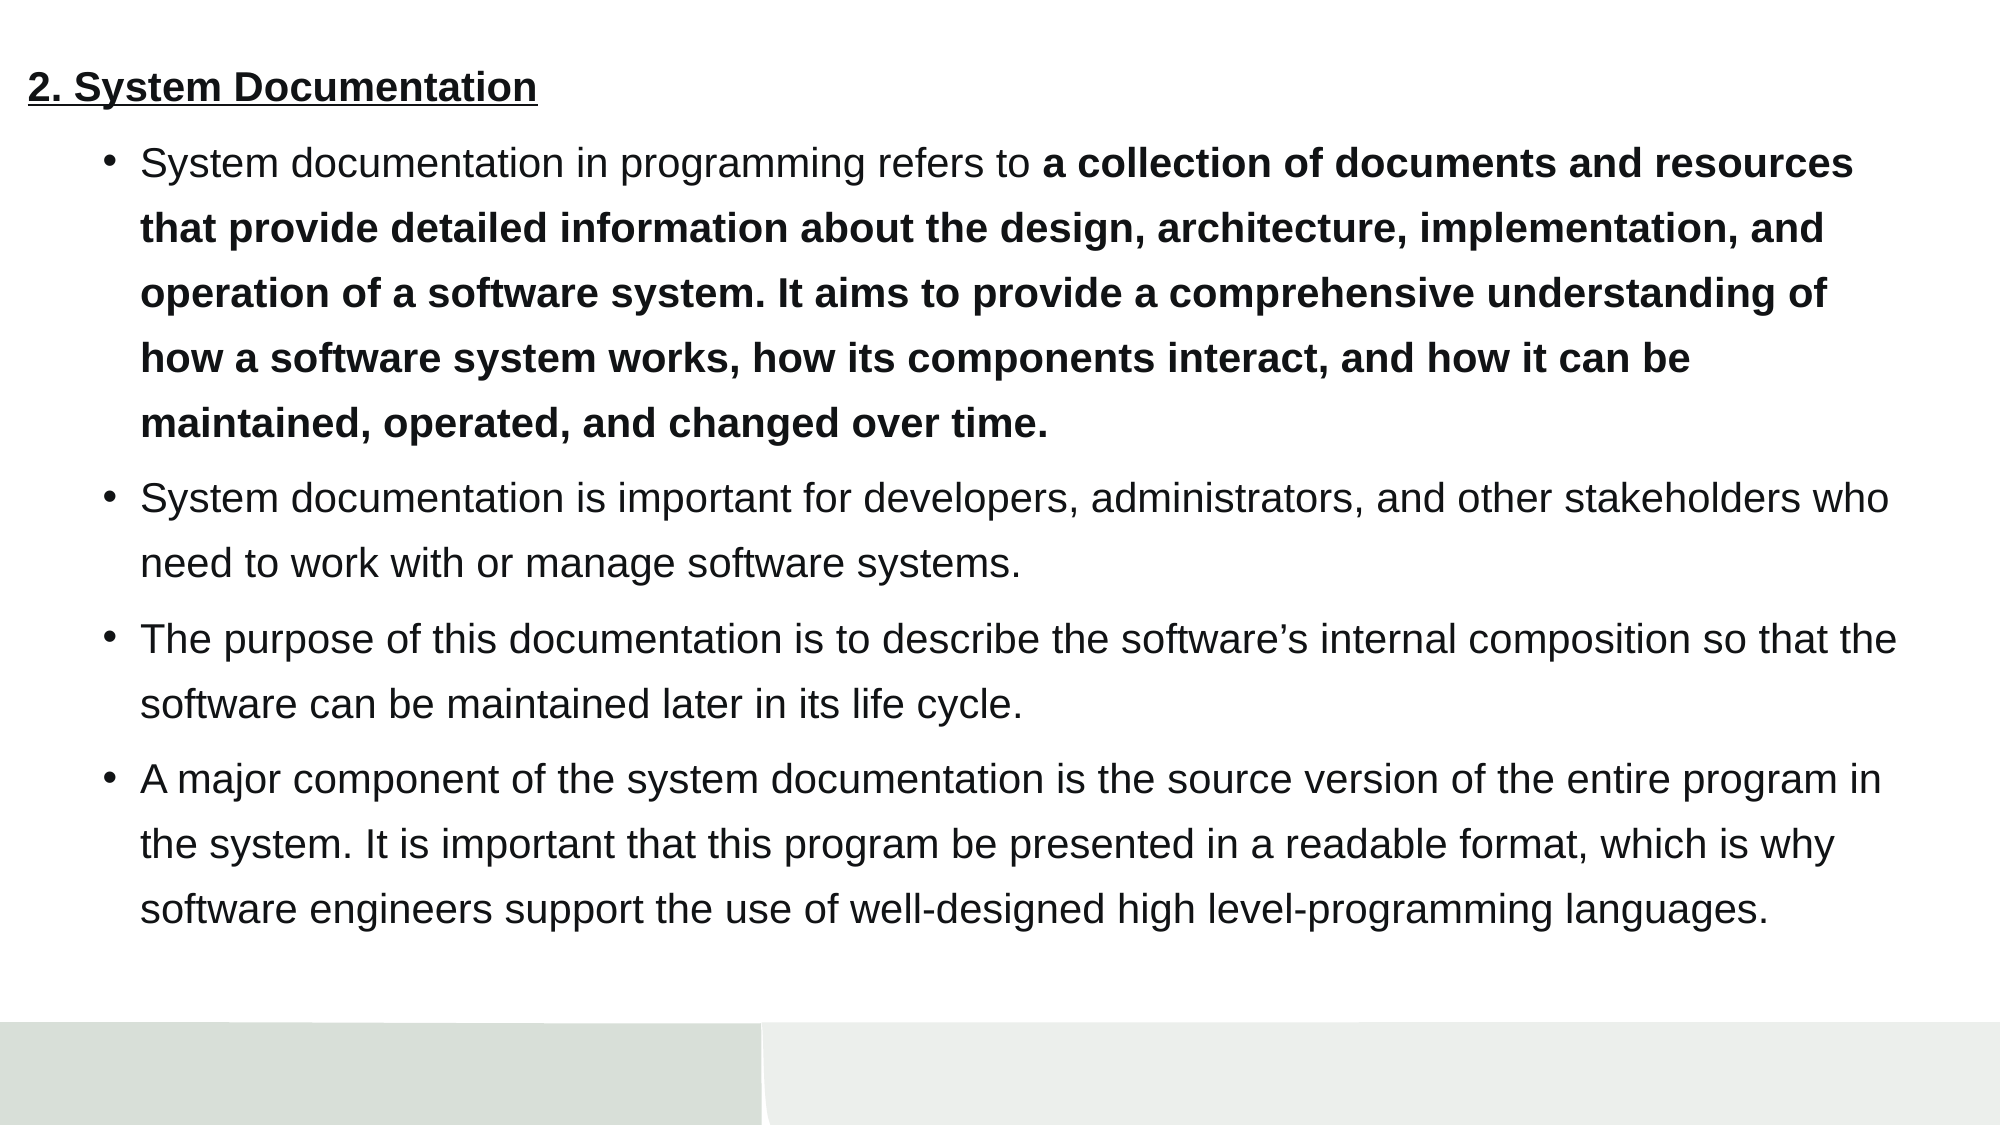

2. System Documentation
System documentation in programming refers to a collection of documents and resources that provide detailed information about the design, architecture, implementation, and operation of a software system. It aims to provide a comprehensive understanding of how a software system works, how its components interact, and how it can be maintained, operated, and changed over time.
System documentation is important for developers, administrators, and other stakeholders who need to work with or manage software systems.
The purpose of this documentation is to describe the software’s internal composition so that the software can be maintained later in its life cycle.
A major component of the system documentation is the source version of the entire program in the system. It is important that this program be presented in a readable format, which is why software engineers support the use of well-designed high level-programming languages.